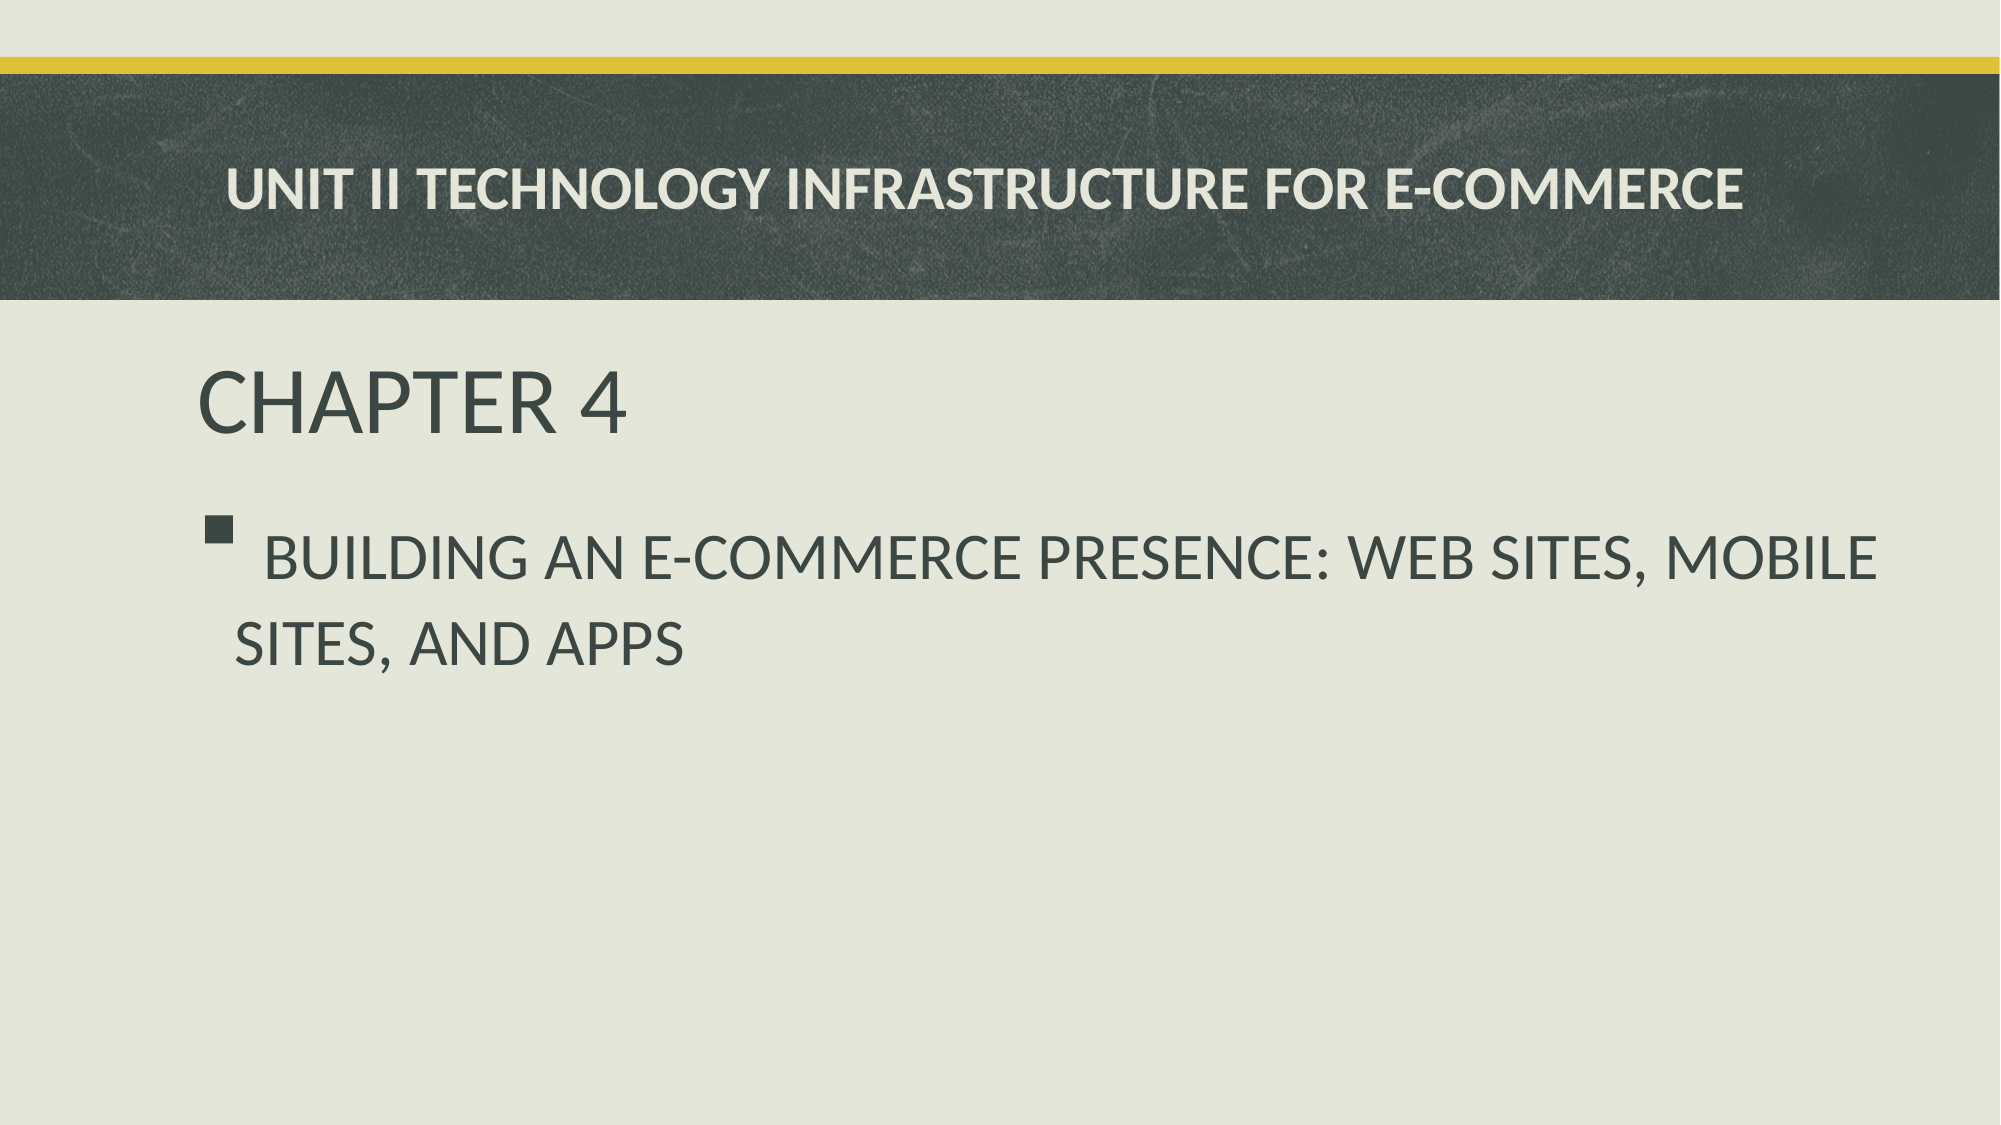

# UNIT II TECHNOLOGY INFRASTRUCTURE FOR E-COMMERCE
CHAPTER 4
 BUILDING AN E-COMMERCE PRESENCE: WEB SITES, MOBILE SITES, AND APPS